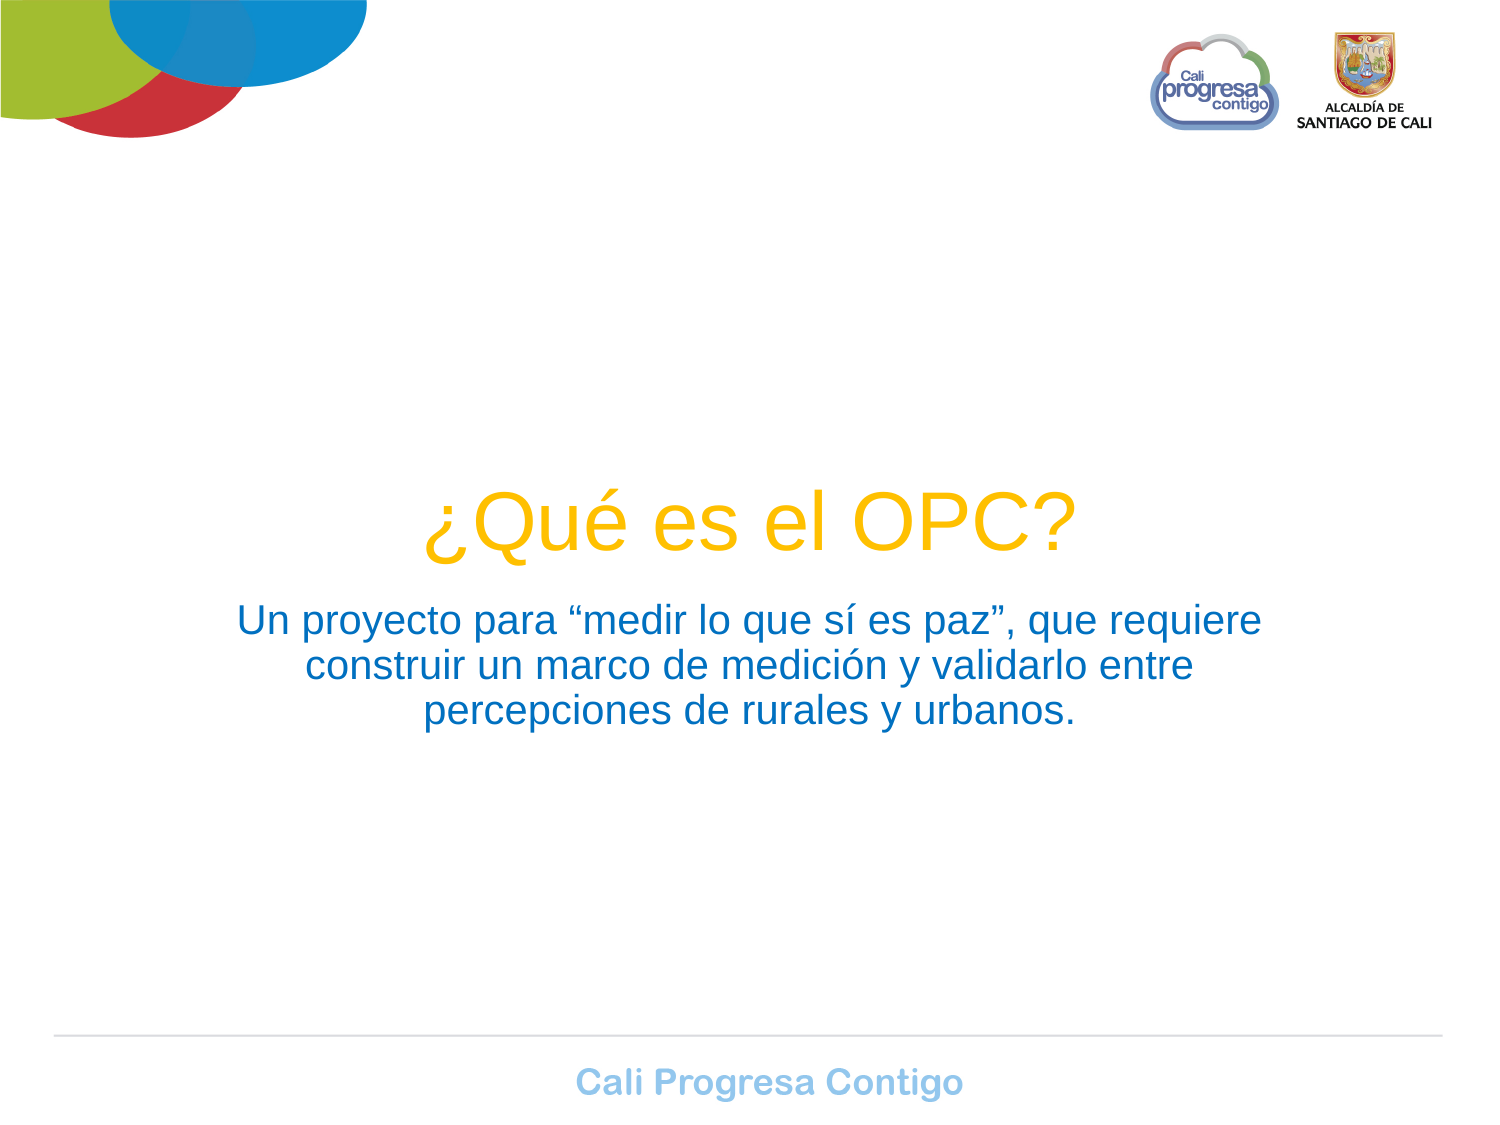

# ¿Qué es el OPC?
Un proyecto para “medir lo que sí es paz”, que requiere construir un marco de medición y validarlo entre percepciones de rurales y urbanos.